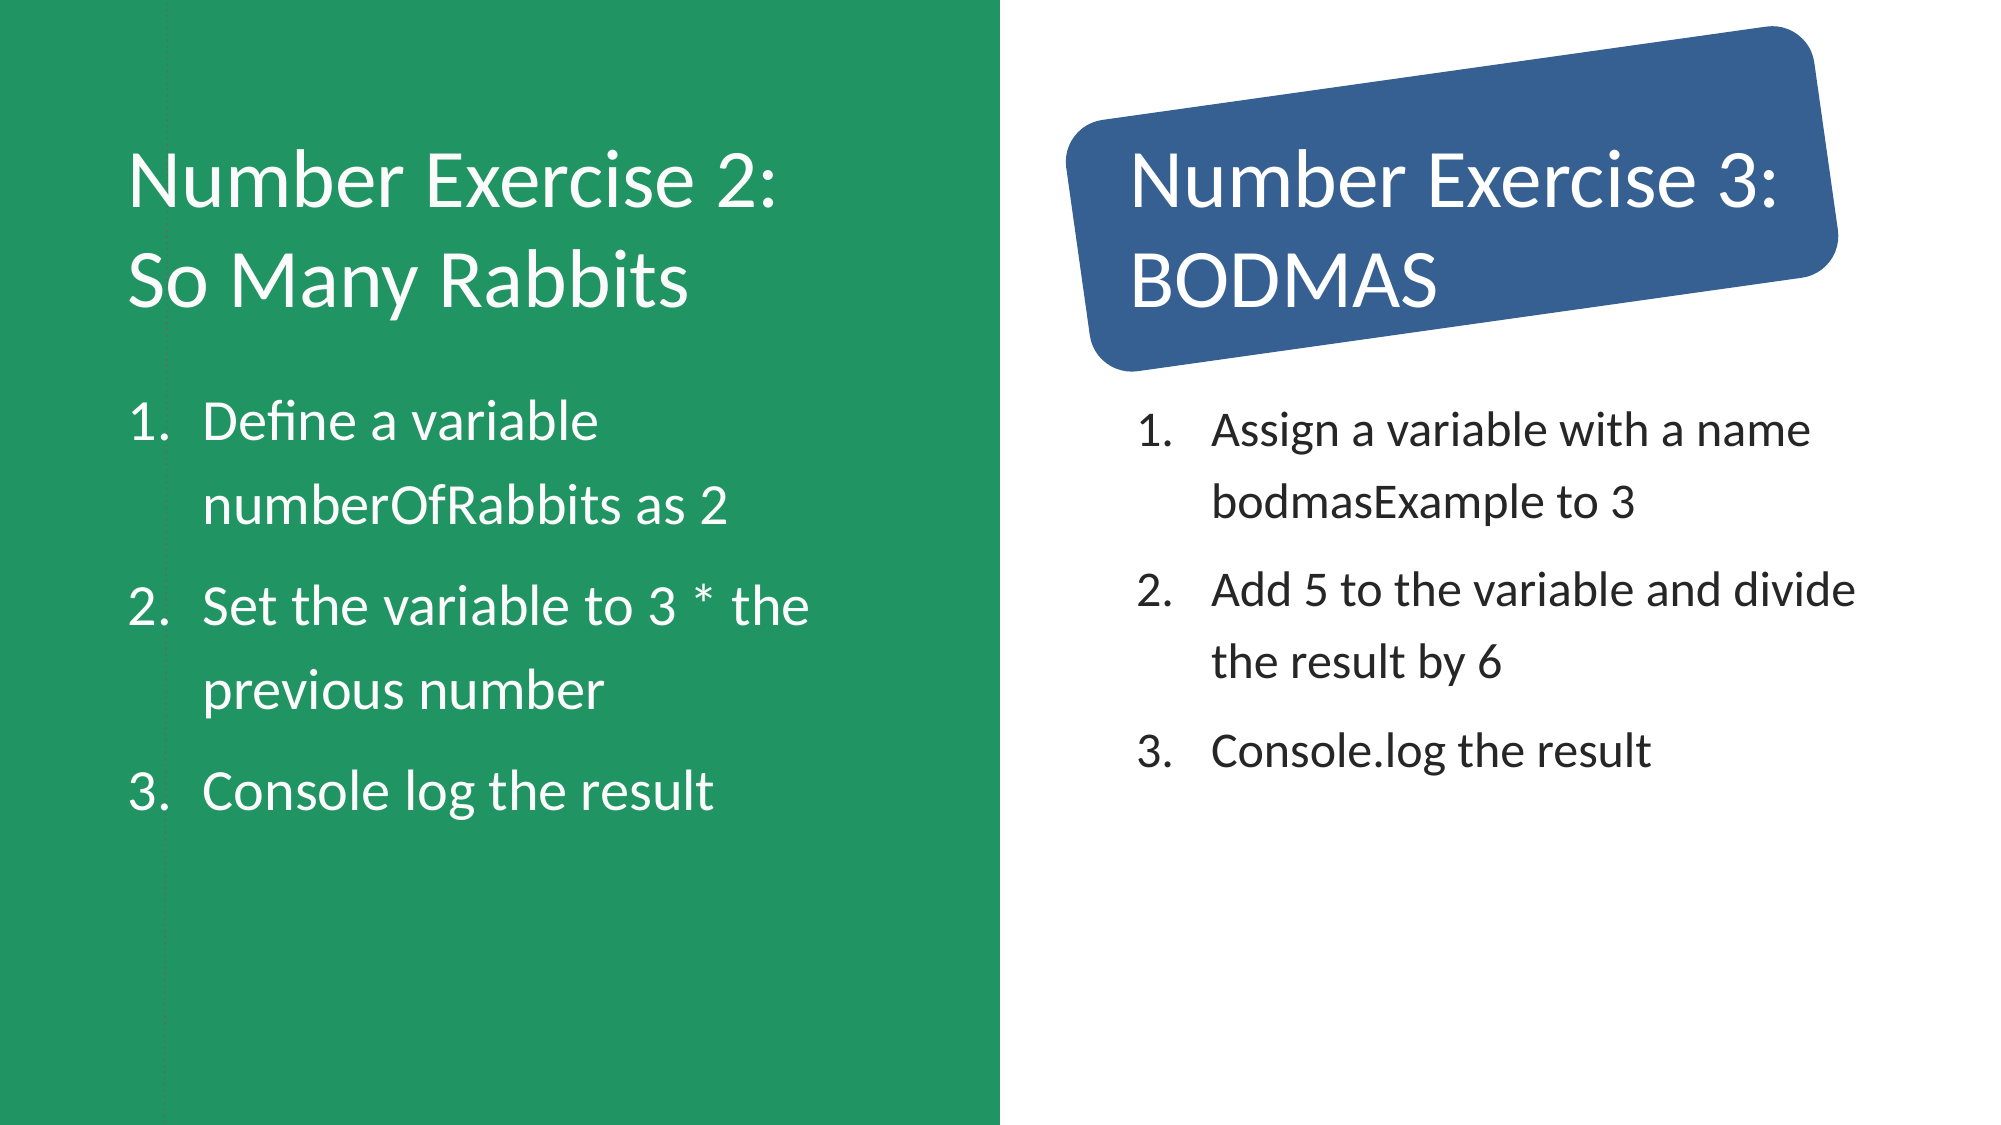

# Number Exercise 2: So Many Rabbits
Number Exercise 3: BODMAS
Define a variable numberOfRabbits as 2
Set the variable to 3 * the previous number
Console log the result
Assign a variable with a name bodmasExample to 3
Add 5 to the variable and divide the result by 6
Console.log the result